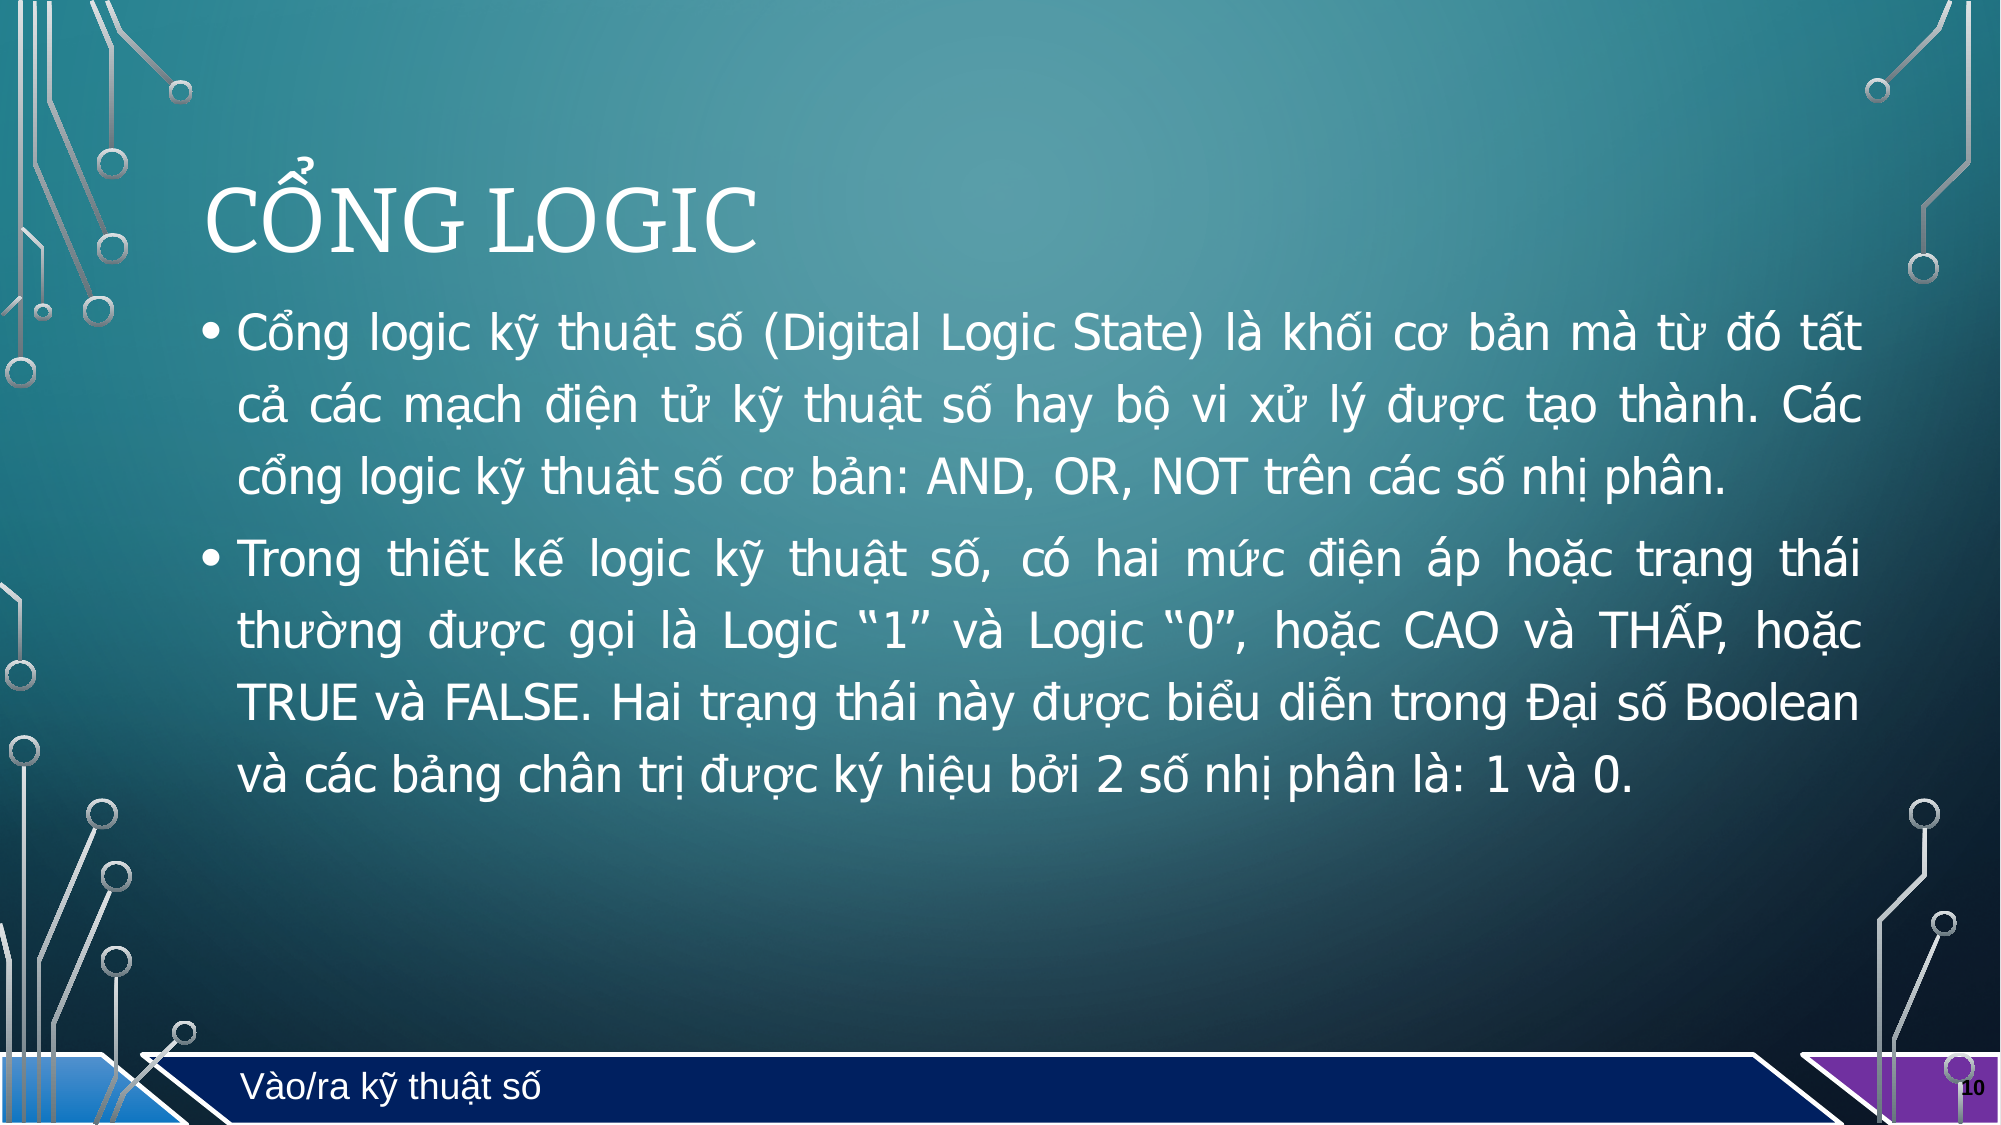

# Cổng logic
Cổng logic kỹ thuật số (Digital Logic State) là khối cơ bản mà từ đó tất cả các mạch điện tử kỹ thuật số hay bộ vi xử lý được tạo thành. Các cổng logic kỹ thuật số cơ bản: AND, OR, NOT trên các số nhị phân.
Trong thiết kế logic kỹ thuật số, có hai mức điện áp hoặc trạng thái thường được gọi là Logic “1” và Logic “0”, hoặc CAO và THẤP, hoặc TRUE và FALSE. Hai trạng thái này được biểu diễn trong Đại số Boolean và các bảng chân trị được ký hiệu bởi 2 số nhị phân là: 1 và 0.
Vào/ra kỹ thuật số